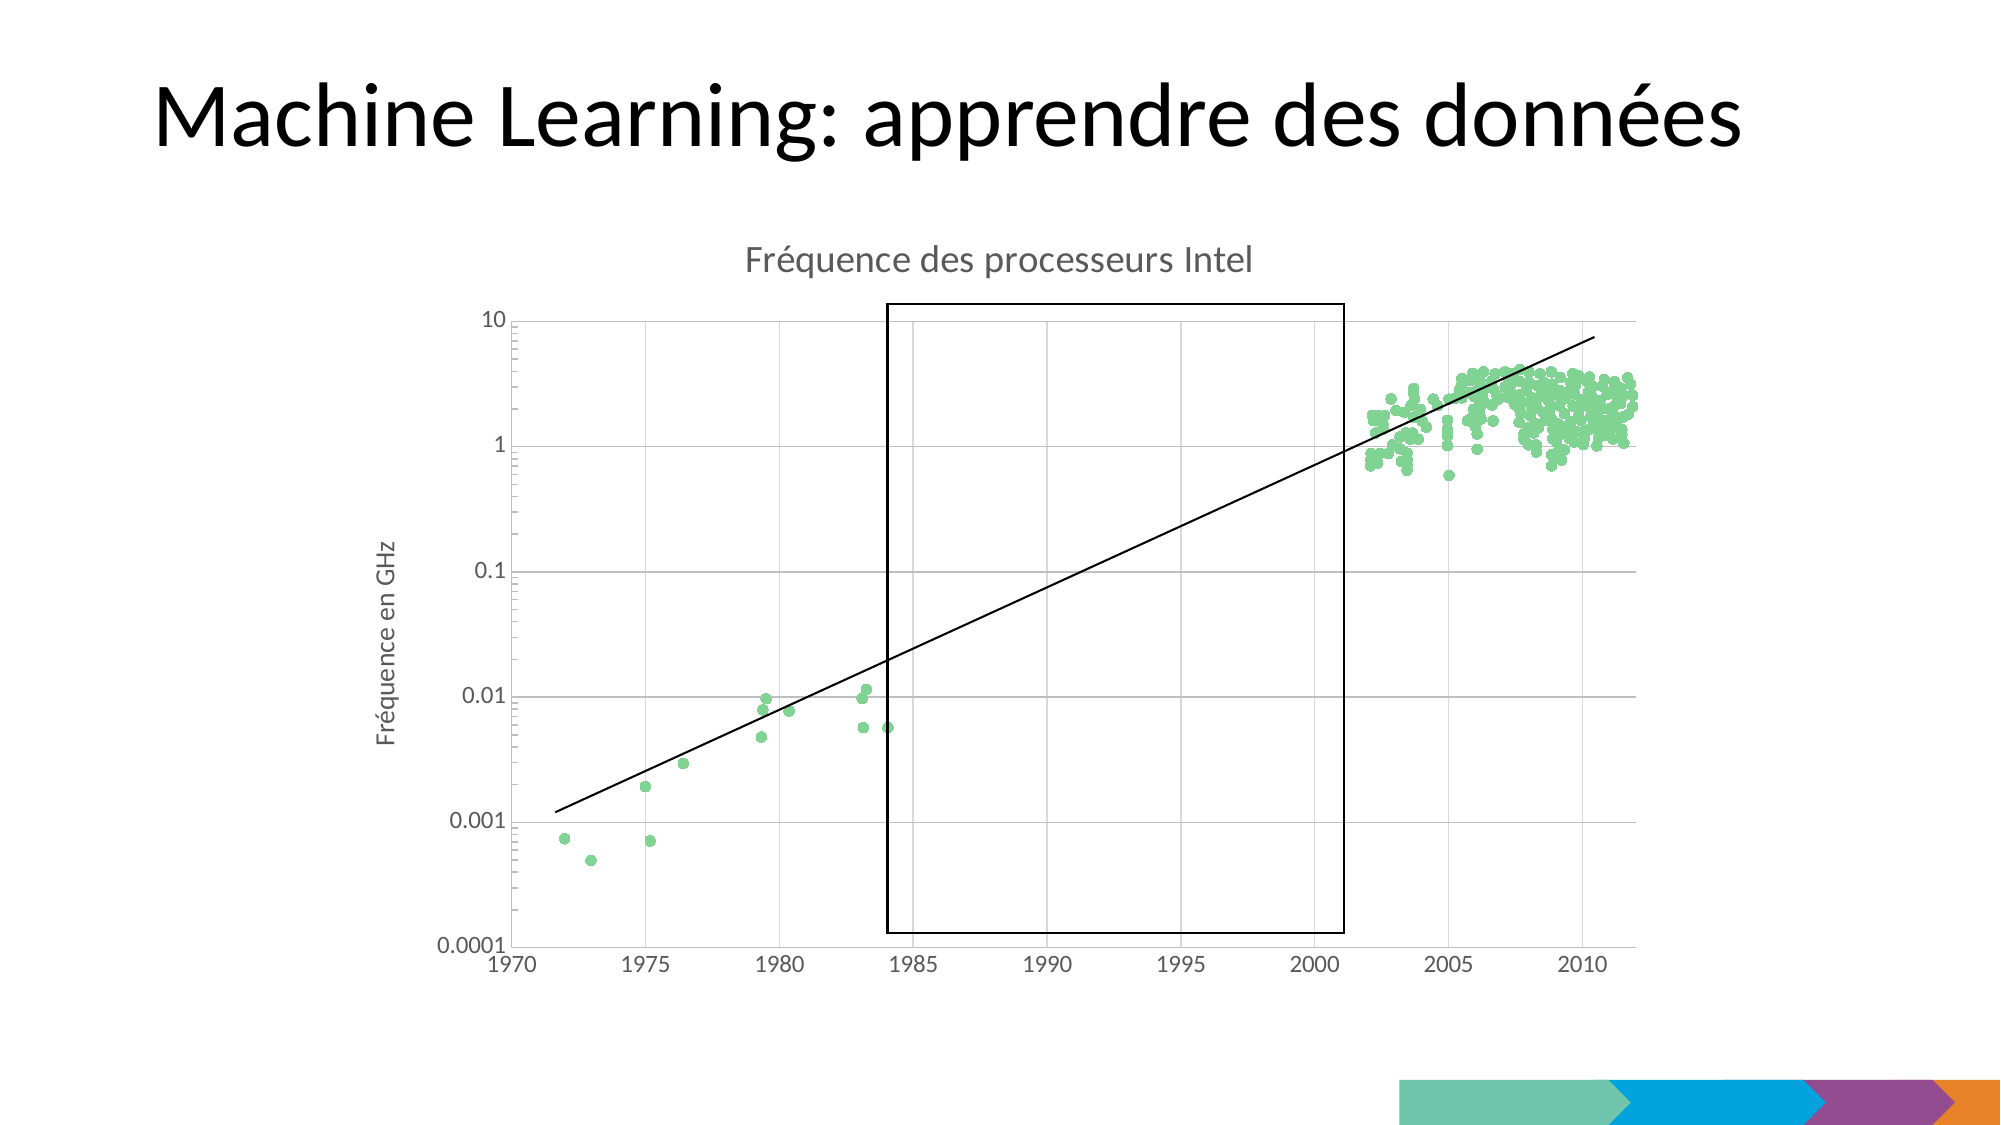

Machine Learning: apprendre des données

### Chart: Fréquence des processeurs Intel

| Category | Y-Value 1 |
|---|---|